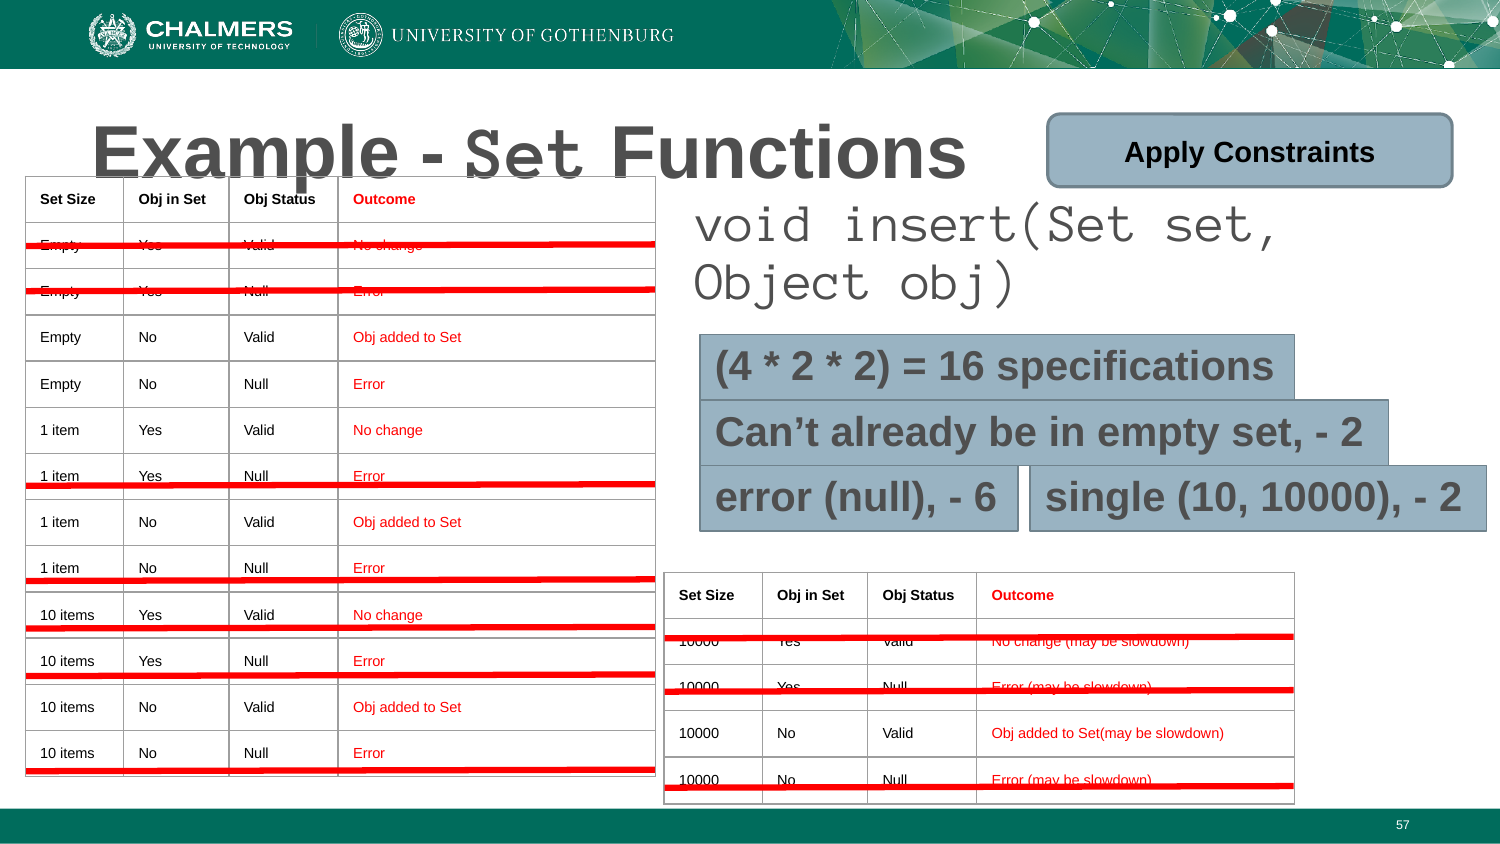

# Example - Set Functions
Apply Constraints
| Set Size | Obj in Set | Obj Status | Outcome |
| --- | --- | --- | --- |
| Empty | Yes | Valid | No change |
| Empty | Yes | Null | Error |
| Empty | No | Valid | Obj added to Set |
| Empty | No | Null | Error |
| 1 item | Yes | Valid | No change |
| 1 item | Yes | Null | Error |
| 1 item | No | Valid | Obj added to Set |
| 1 item | No | Null | Error |
| 10 items | Yes | Valid | No change |
| 10 items | Yes | Null | Error |
| 10 items | No | Valid | Obj added to Set |
| 10 items | No | Null | Error |
void insert(Set set, Object obj)
(4 * 2 * 2) = 16 specifications
Can’t already be in empty set, - 2
error (null), - 6
single (10, 10000), - 2
| Set Size | Obj in Set | Obj Status | Outcome |
| --- | --- | --- | --- |
| 10000 | Yes | Valid | No change (may be slowdown) |
| 10000 | Yes | Null | Error (may be slowdown) |
| 10000 | No | Valid | Obj added to Set(may be slowdown) |
| 10000 | No | Null | Error (may be slowdown) |
57